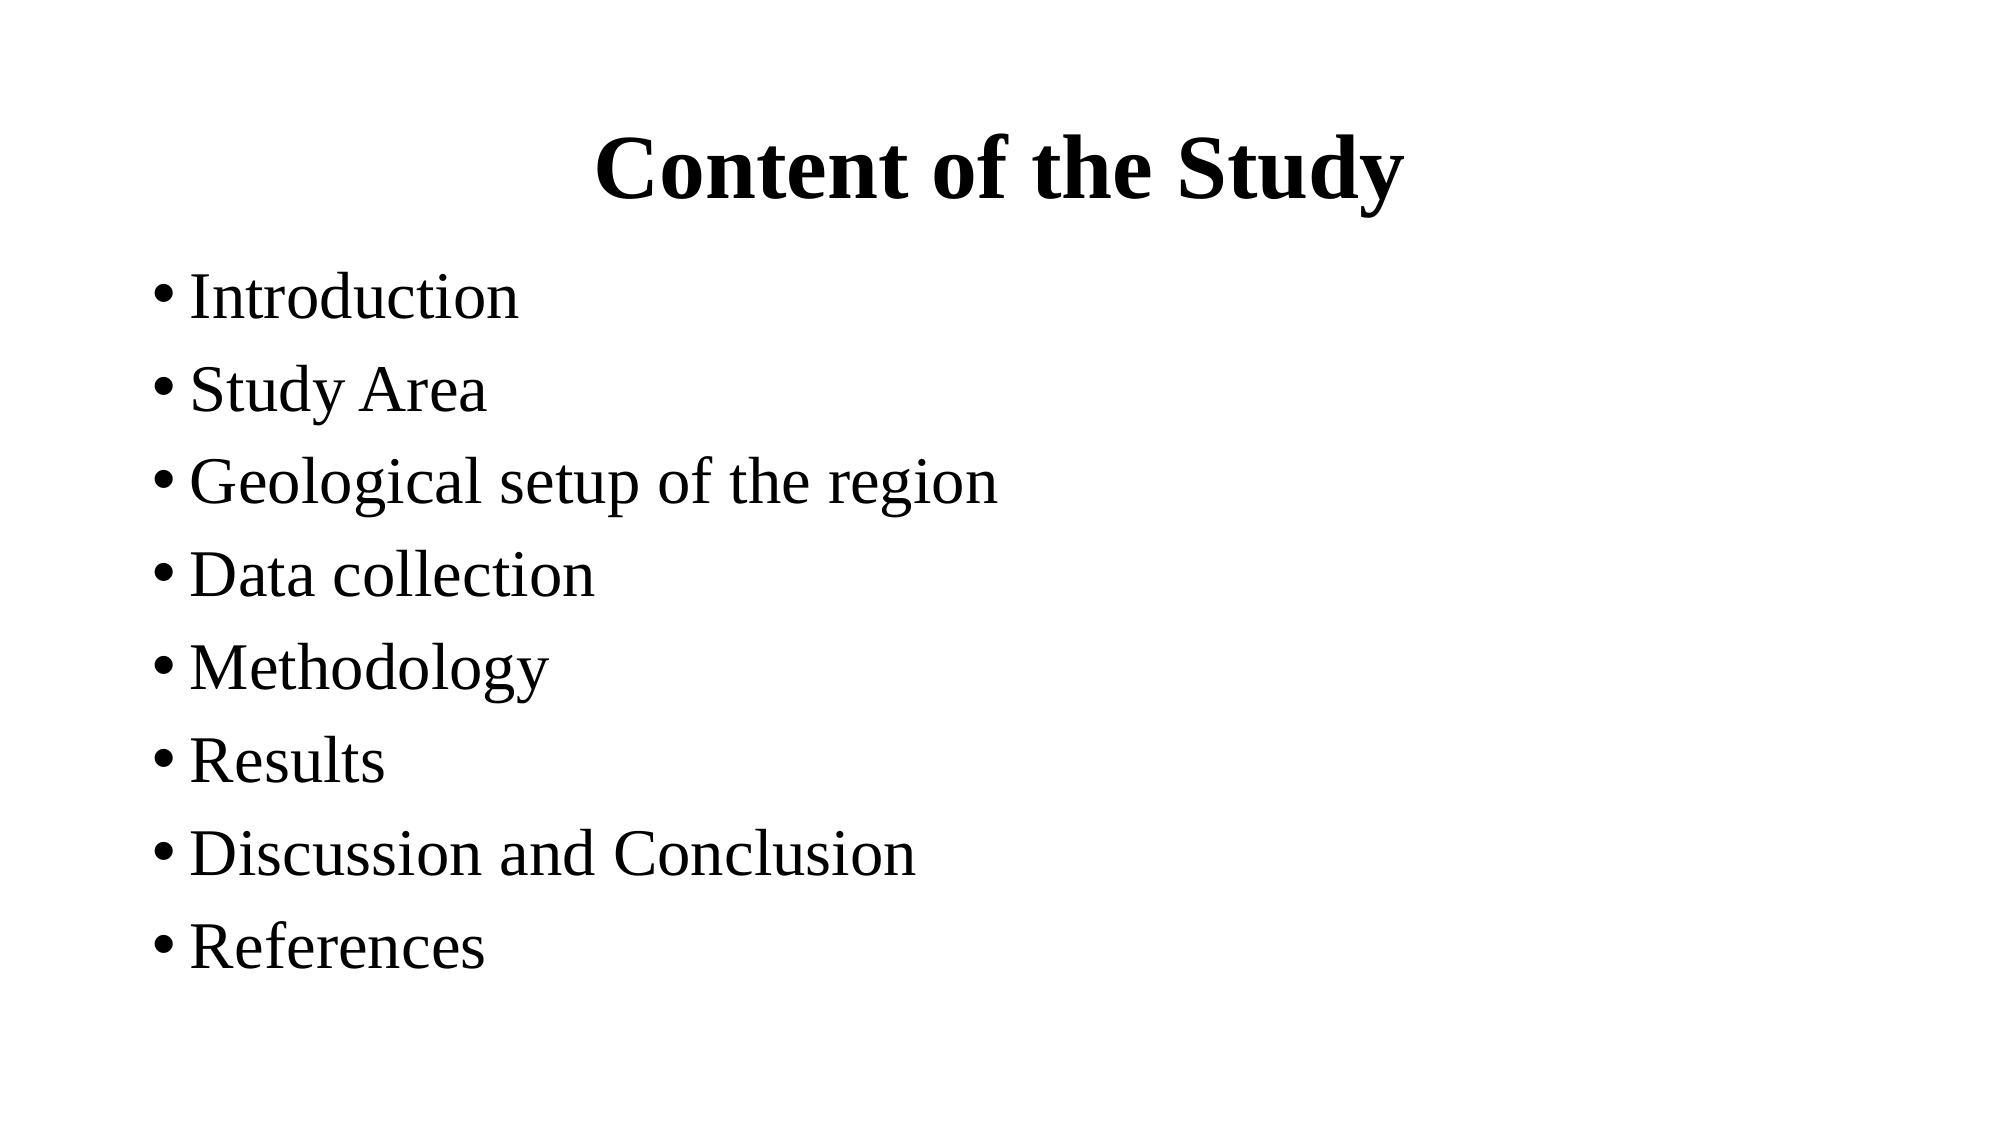

# Content of the Study
Introduction
Study Area
Geological setup of the region
Data collection
Methodology
Results
Discussion and Conclusion
References